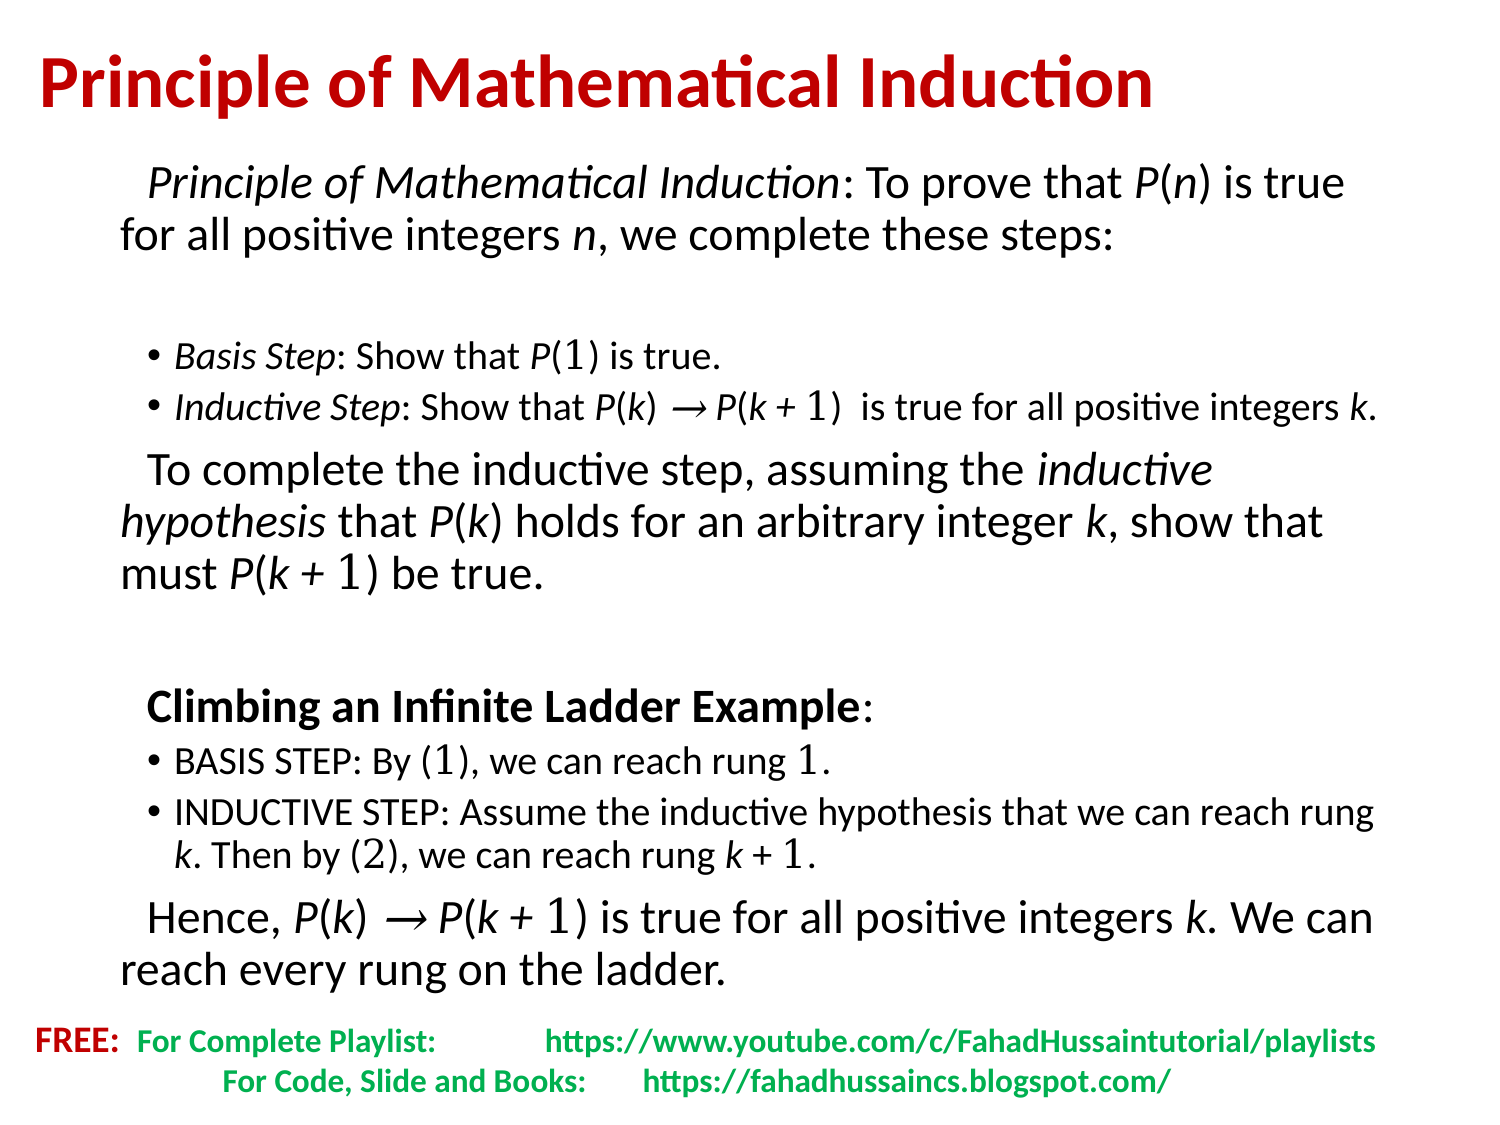

Principle of Mathematical Induction
     Principle of Mathematical Induction: To prove that P(n) is true for all positive integers n, we complete these steps:

Basis Step: Show that P(1) is true.
Inductive Step: Show that P(k) → P(k + 1)  is true for all positive integers k.
     To complete the inductive step, assuming the inductive hypothesis that P(k) holds for an arbitrary integer k, show that  must P(k + 1) be true.

     Climbing an Infinite Ladder Example:
BASIS STEP: By (1), we can reach rung 1.
INDUCTIVE STEP: Assume the inductive hypothesis that we can reach rung k. Then by (2), we can reach rung k + 1.
     Hence, P(k) → P(k + 1) is true for all positive integers k. We can reach every rung on the ladder.
FREE:  For Complete Playlist: 	        https://www.youtube.com/c/FahadHussaintutorial/playlists
	     For Code, Slide and Books:	 https://fahadhussaincs.blogspot.com/